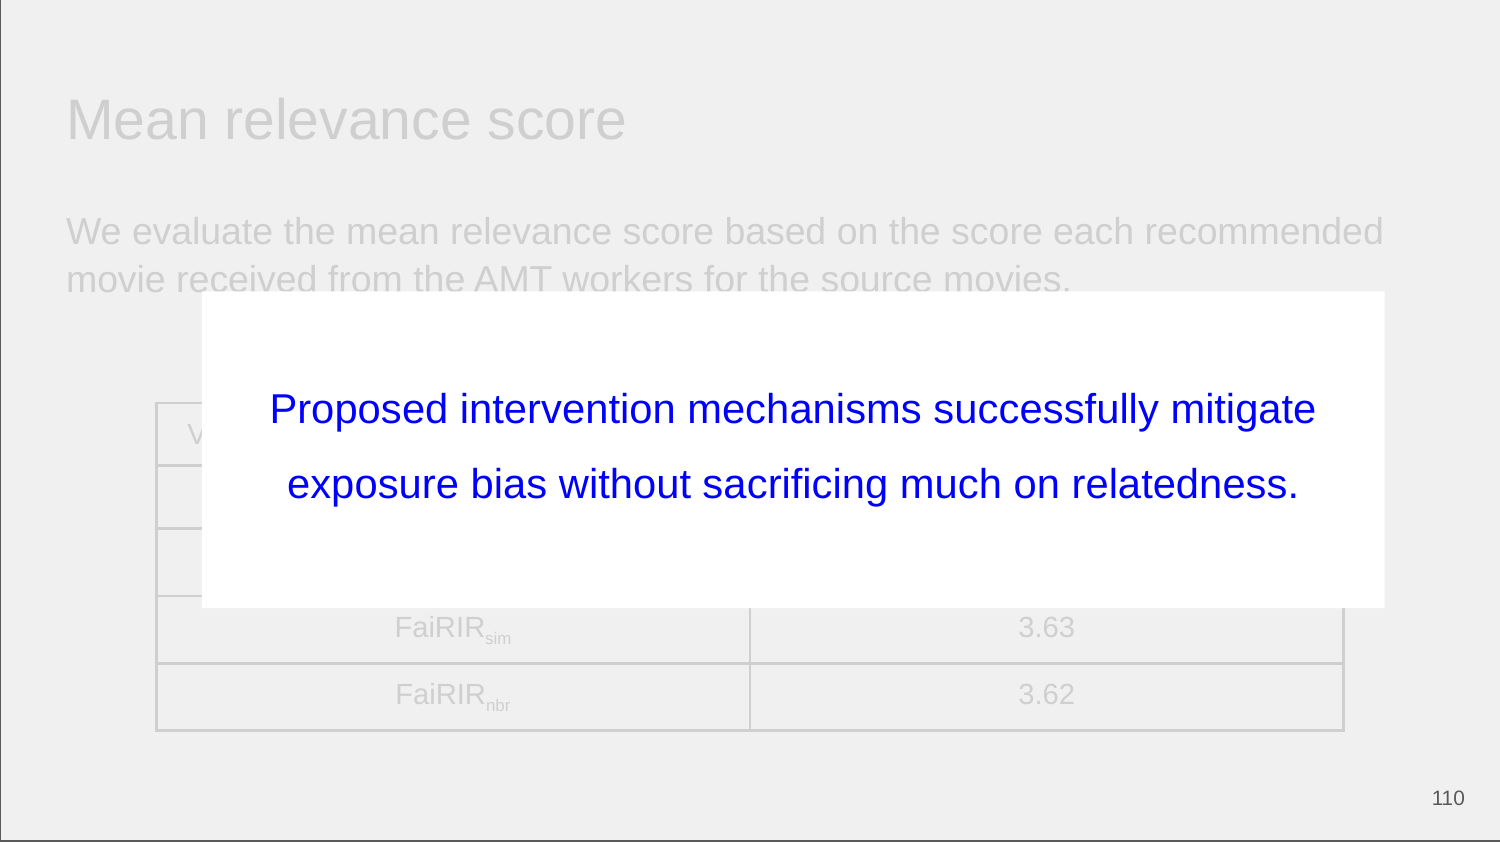

# Mean relevance score
We evaluate the mean relevance score based on the score each recommended movie received from the AMT workers for the source movies.

Proposed intervention mechanisms successfully mitigate exposure bias without sacrificing much on relatedness.

| Variant of the RIR Algorithm (rating-SVD) | Mean Relevance Score |
| --- | --- |
| Vanilla | 3.73 |
| FaiRIRrl | 2.69 |
| FaiRIRsim | 3.63 |
| FaiRIRnbr | 3.62 |
110